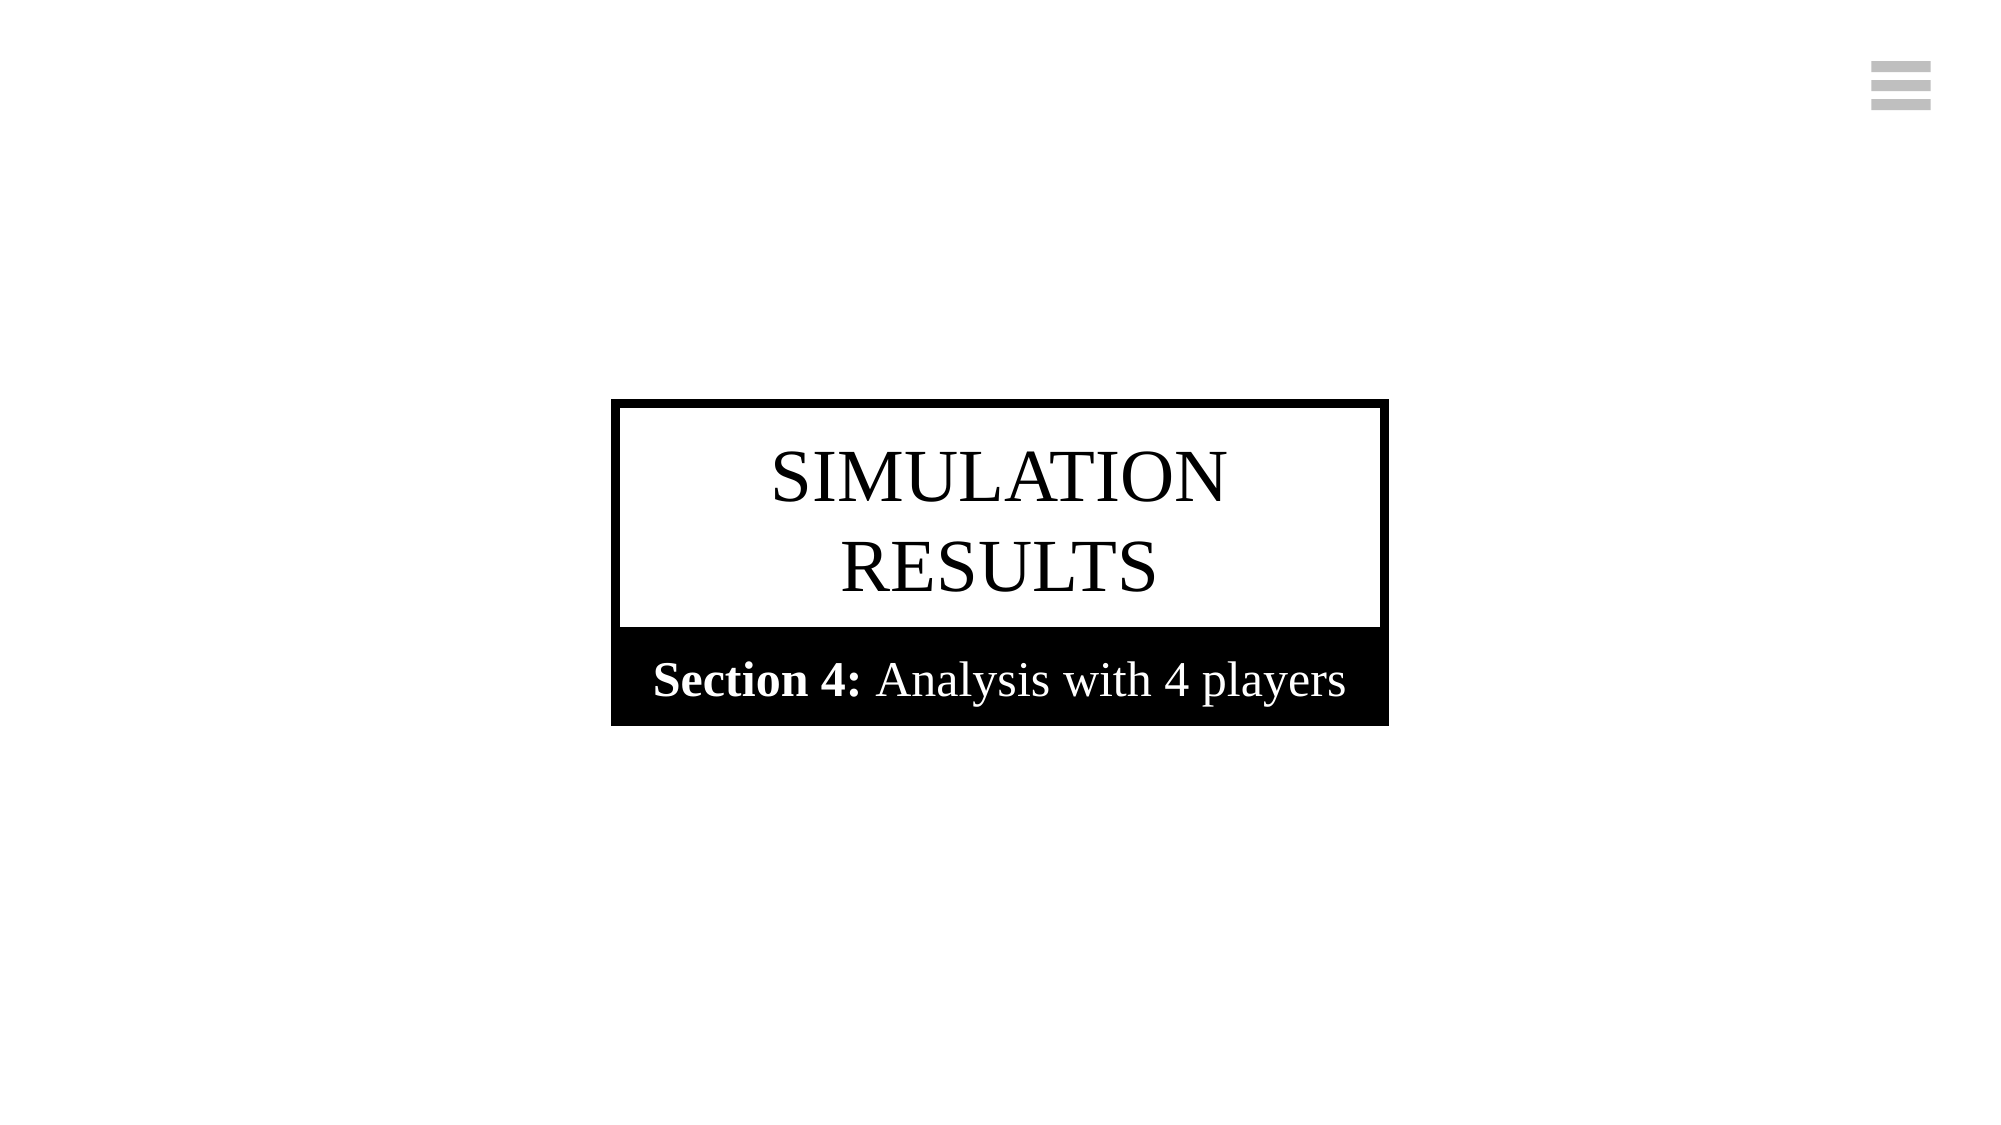

SIMULATION
RESULTS
Section 4: Analysis with 4 players